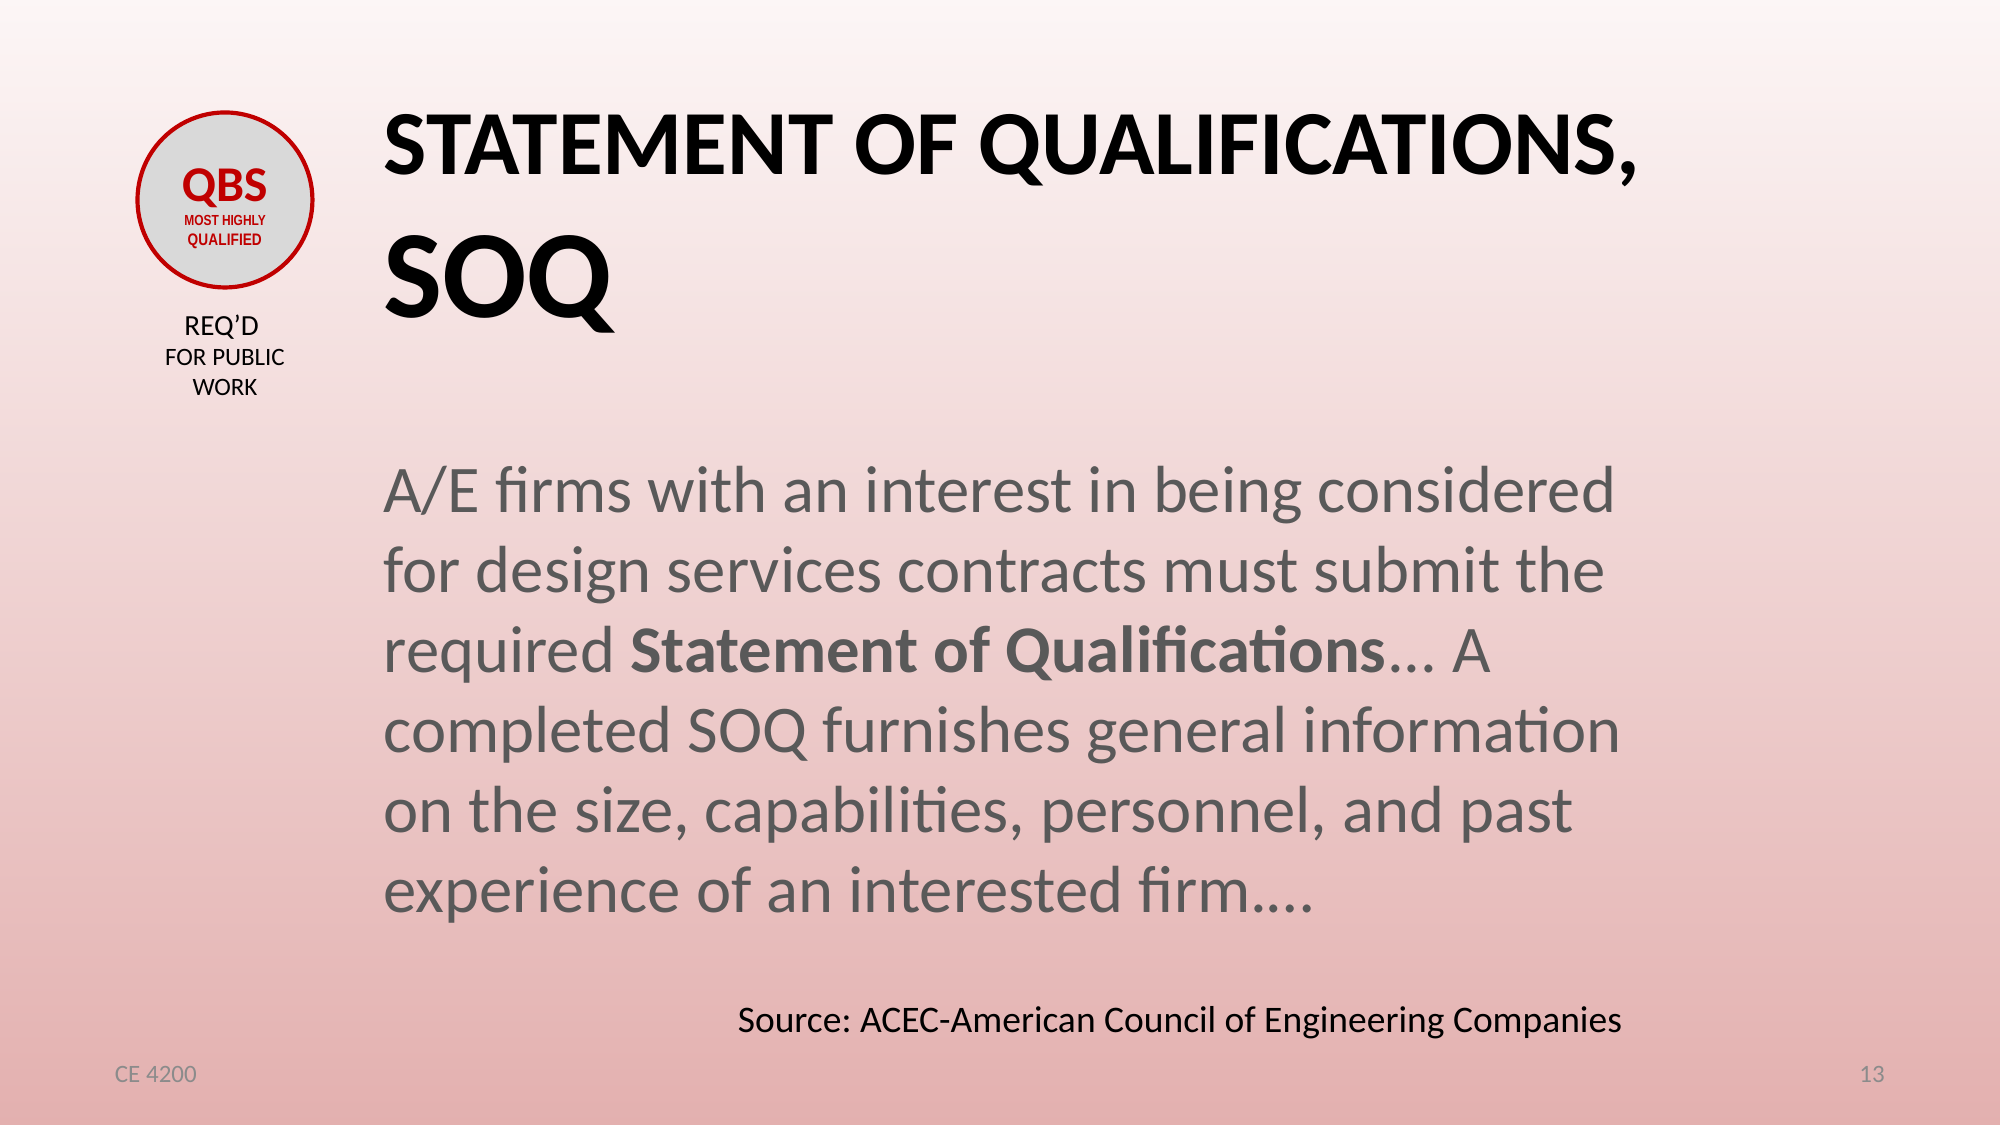

# Statement of qualifications, soQ
QBS
MOST HIGHLY QUALIFIED
REQ’D
FOR PUBLIC WORK
A/E firms with an interest in being considered for design services contracts must submit the required Statement of Qualifications... A completed SOQ furnishes general information on the size, capabilities, personnel, and past experience of an interested firm.…
Source: ACEC-American Council of Engineering Companies
CE 4200
13